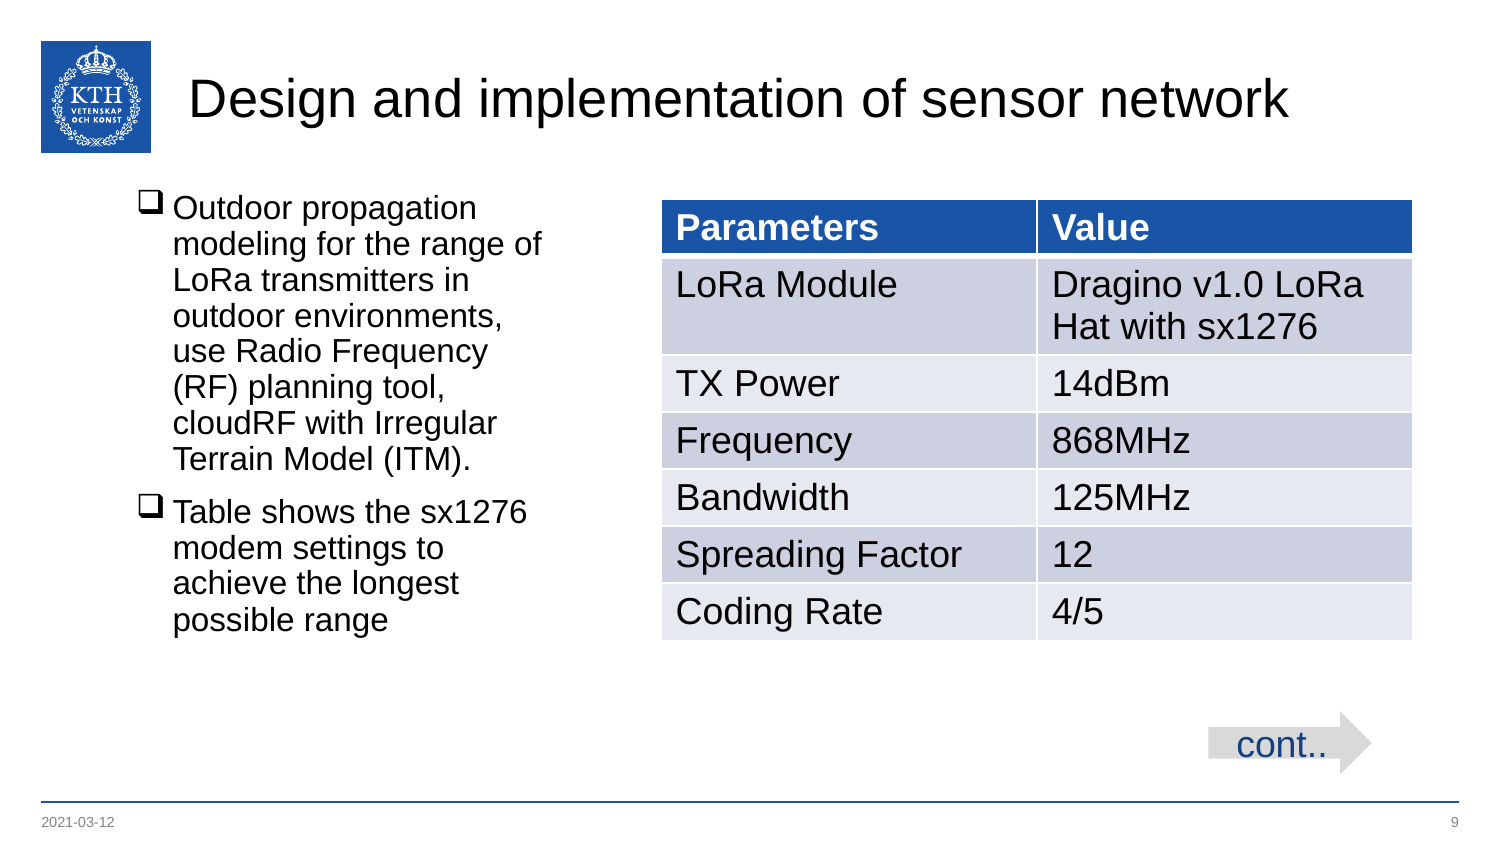

# Design and implementation of sensor network
Outdoor propagation modeling for the range of LoRa transmitters in outdoor environments, use Radio Frequency (RF) planning tool, cloudRF with Irregular Terrain Model (ITM).
Table shows the sx1276 modem settings to achieve the longest possible range
| Parameters | Value |
| --- | --- |
| LoRa Module | Dragino v1.0 LoRa Hat with sx1276 |
| TX Power | 14dBm |
| Frequency | 868MHz |
| Bandwidth | 125MHz |
| Spreading Factor | 12 |
| Coding Rate | 4/5 |
cont..
2021-03-12
9